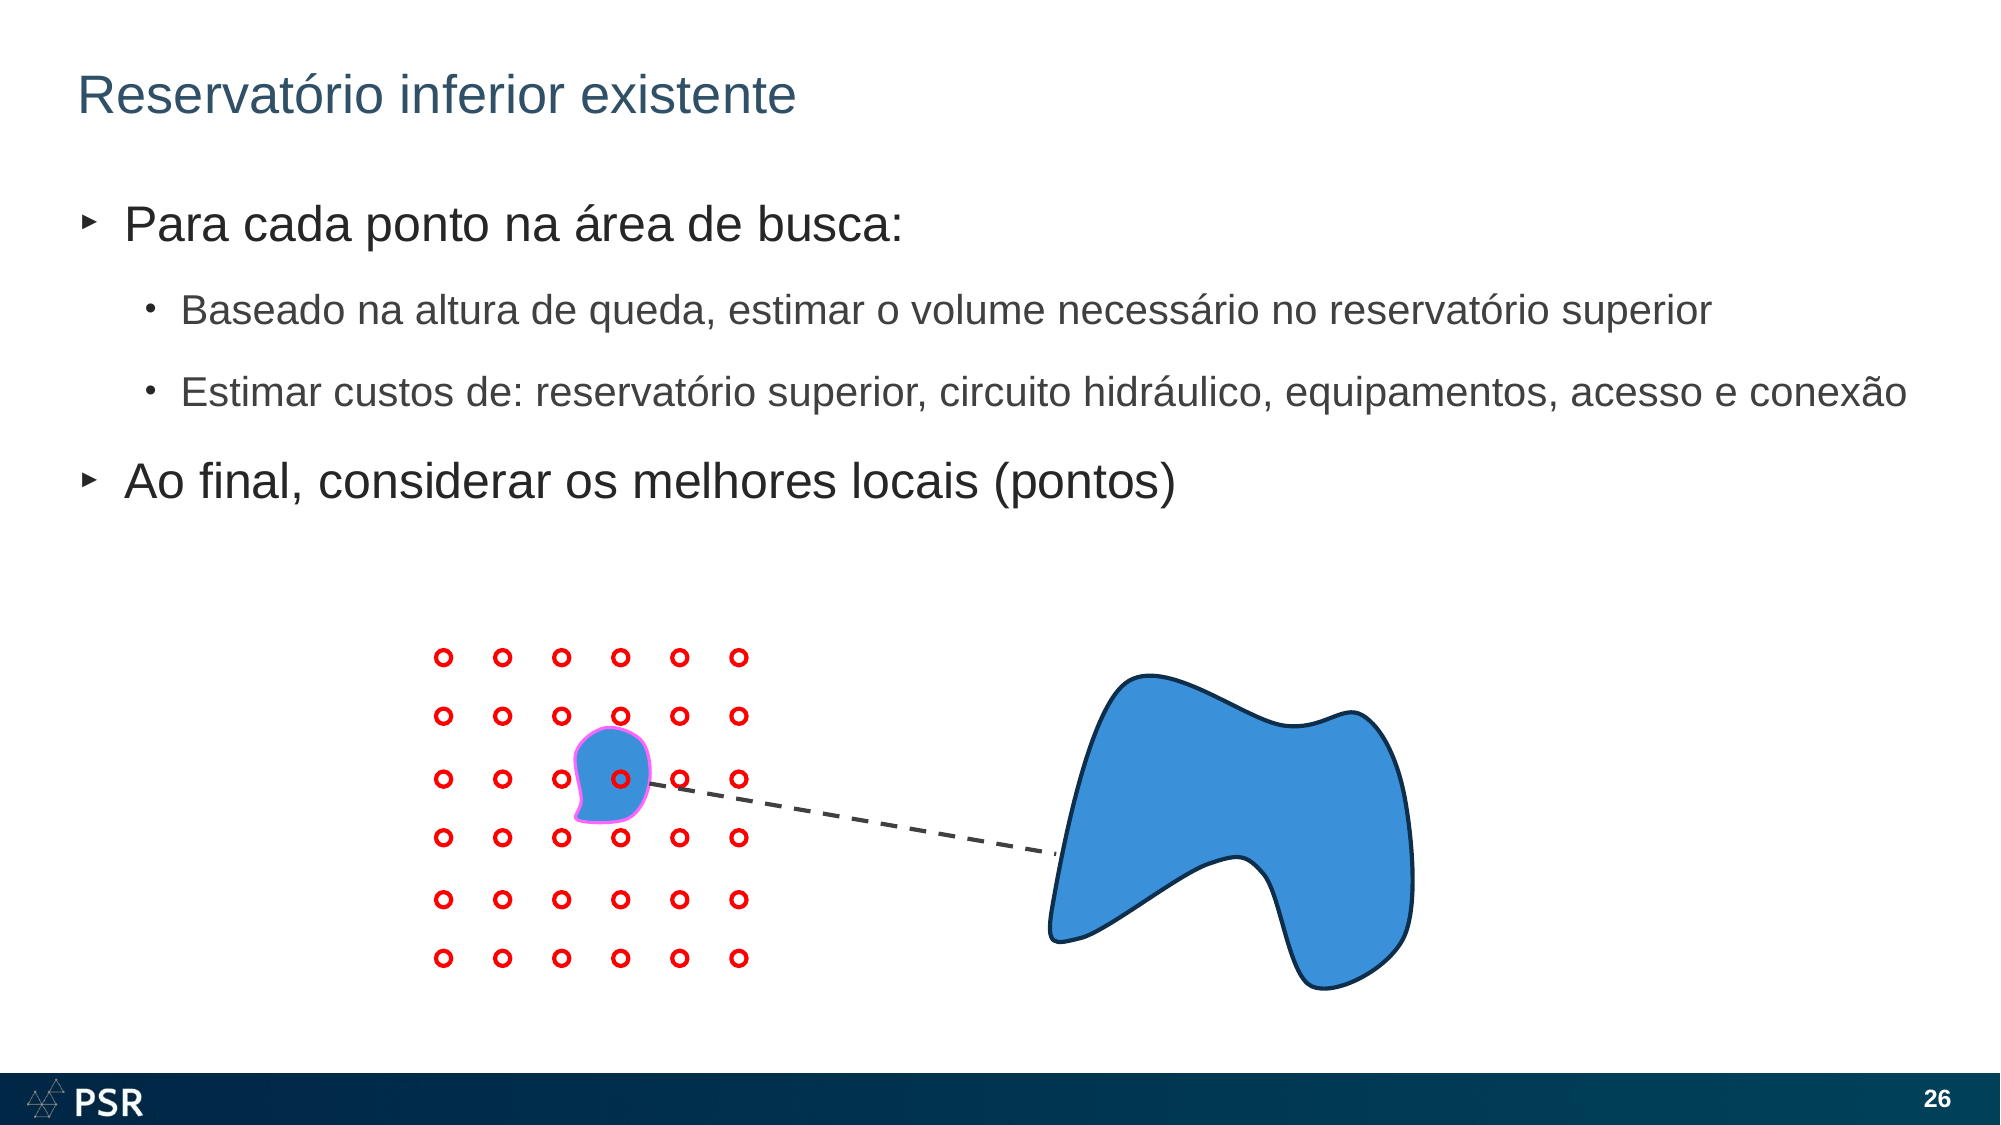

# Reservatório inferior existente
Para cada ponto na área de busca:
Baseado na altura de queda, estimar o volume necessário no reservatório superior
Estimar custos de: reservatório superior, circuito hidráulico, equipamentos, acesso e conexão
Ao final, considerar os melhores locais (pontos)

26